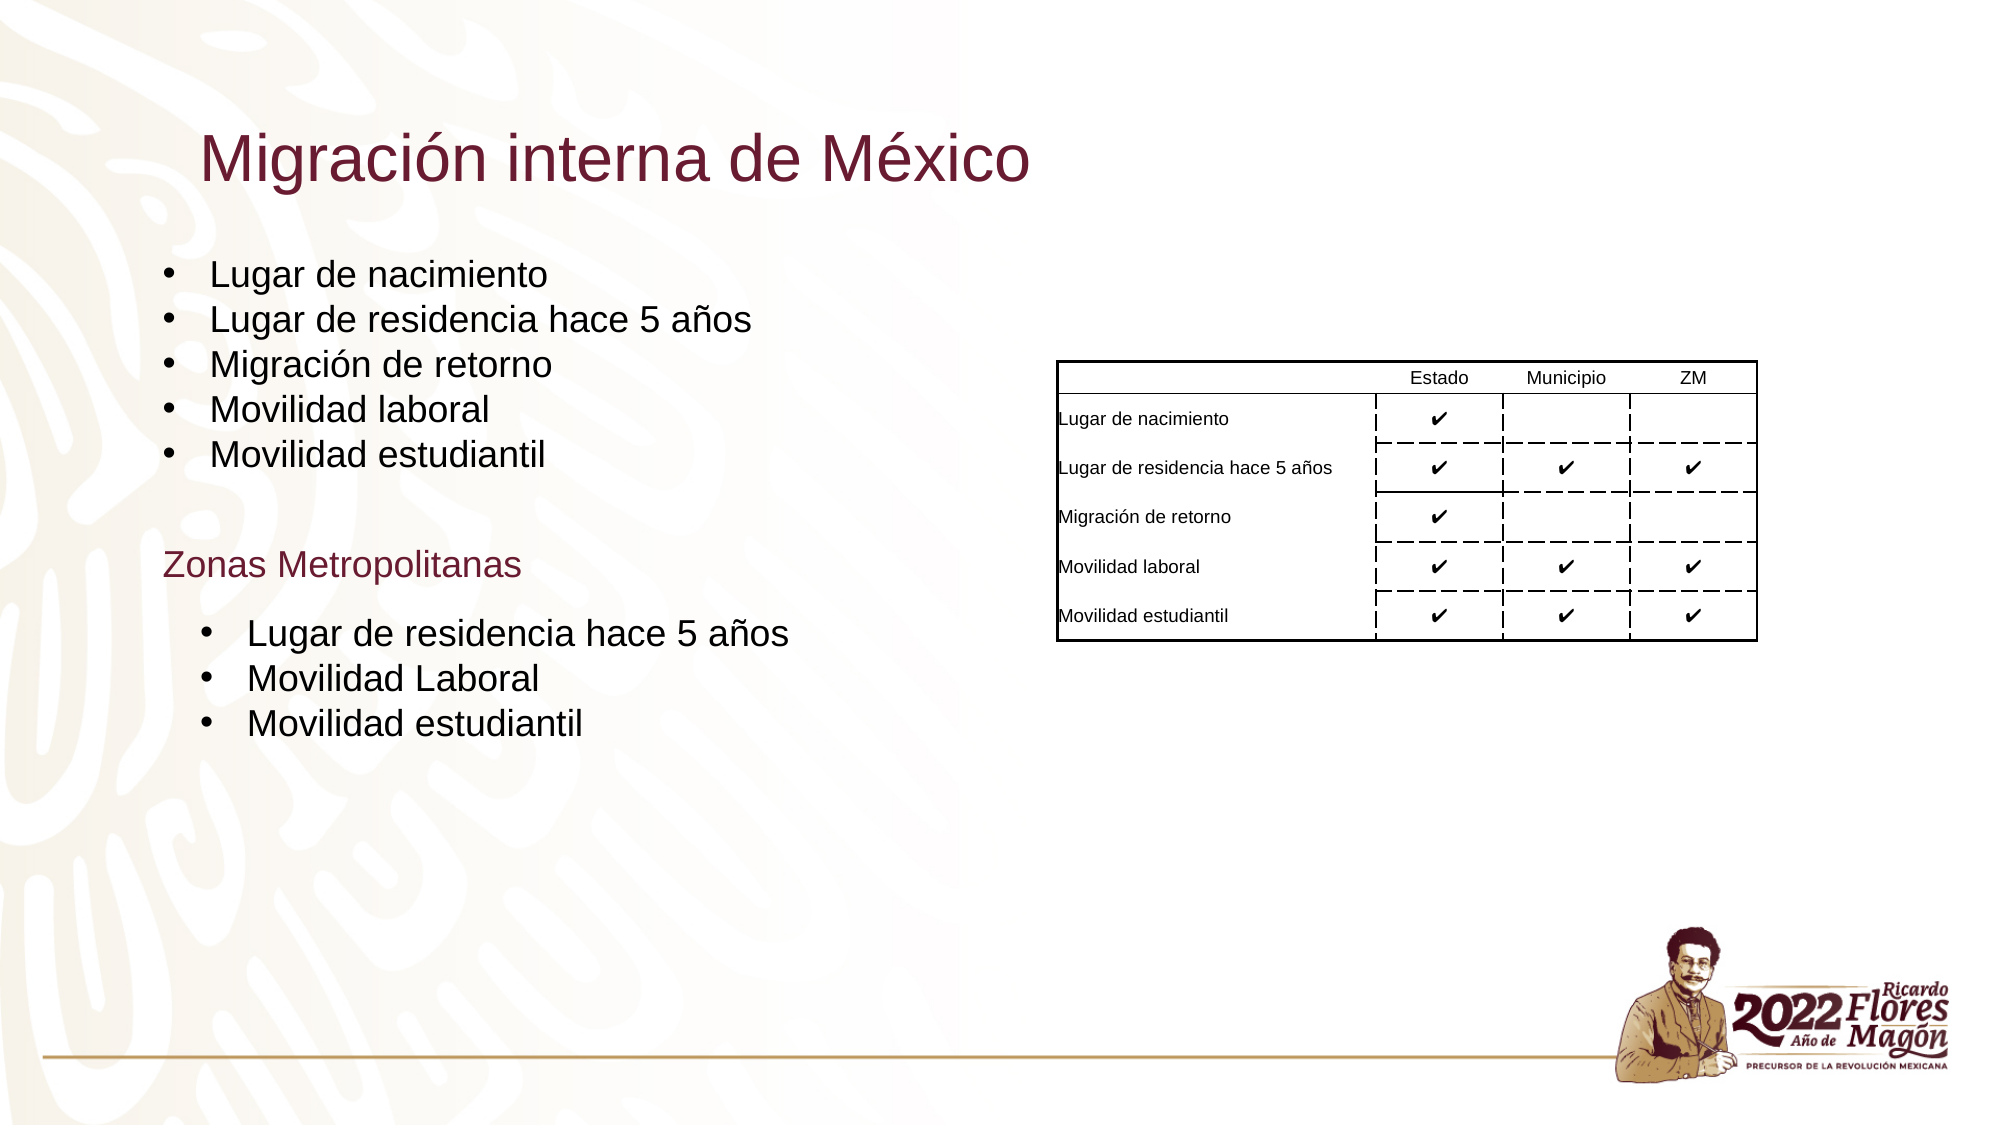

Migración interna de México
Lugar de nacimiento
Lugar de residencia hace 5 años
Migración de retorno
Movilidad laboral
Movilidad estudiantil

|  | Estado | Municipio | ZM |
| --- | --- | --- | --- |
| Lugar de nacimiento | ✔️ |  |  |
| Lugar de residencia hace 5 años | ✔️ | ✔️ | ✔️ |
| Migración de retorno | ✔️ |  |  |
| Movilidad laboral | ✔️ | ✔️ | ✔️ |
| Movilidad estudiantil | ✔️ | ✔️ | ✔️ |
Zonas Metropolitanas
Lugar de residencia hace 5 años
Movilidad Laboral
Movilidad estudiantil